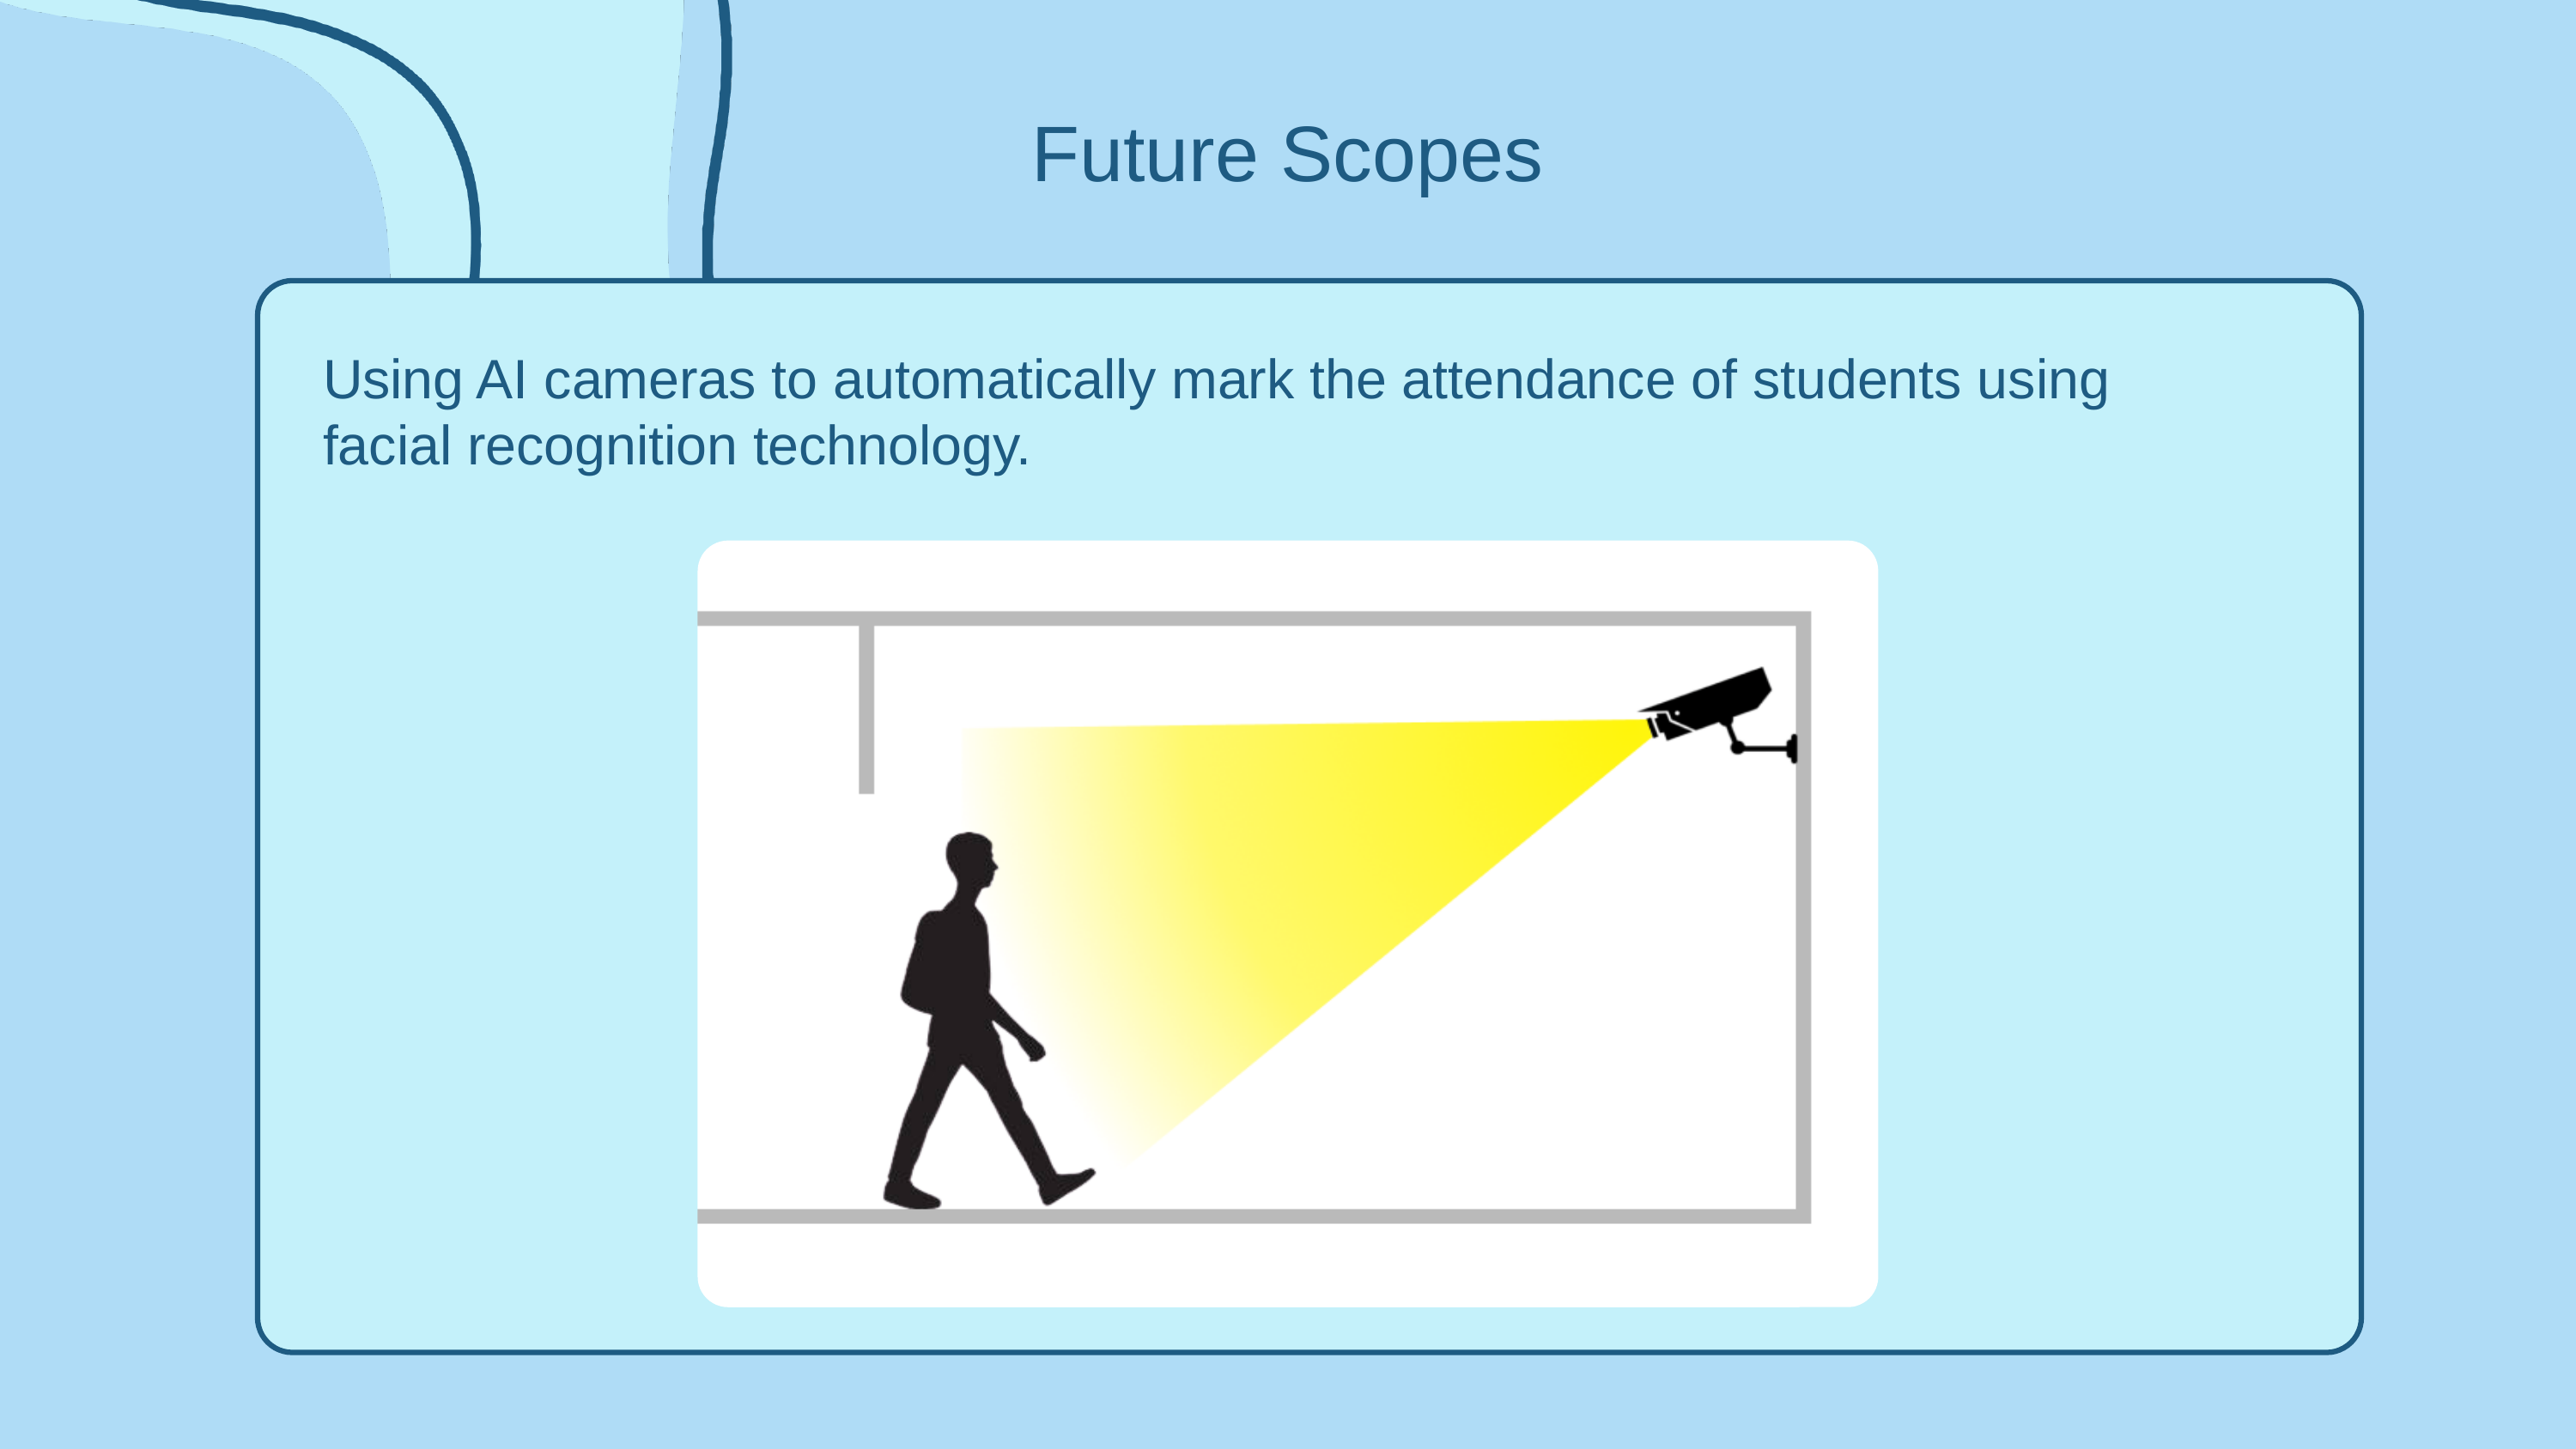

Future Scopes

Using AI cameras to automatically mark the attendance of students using facial recognition technology.